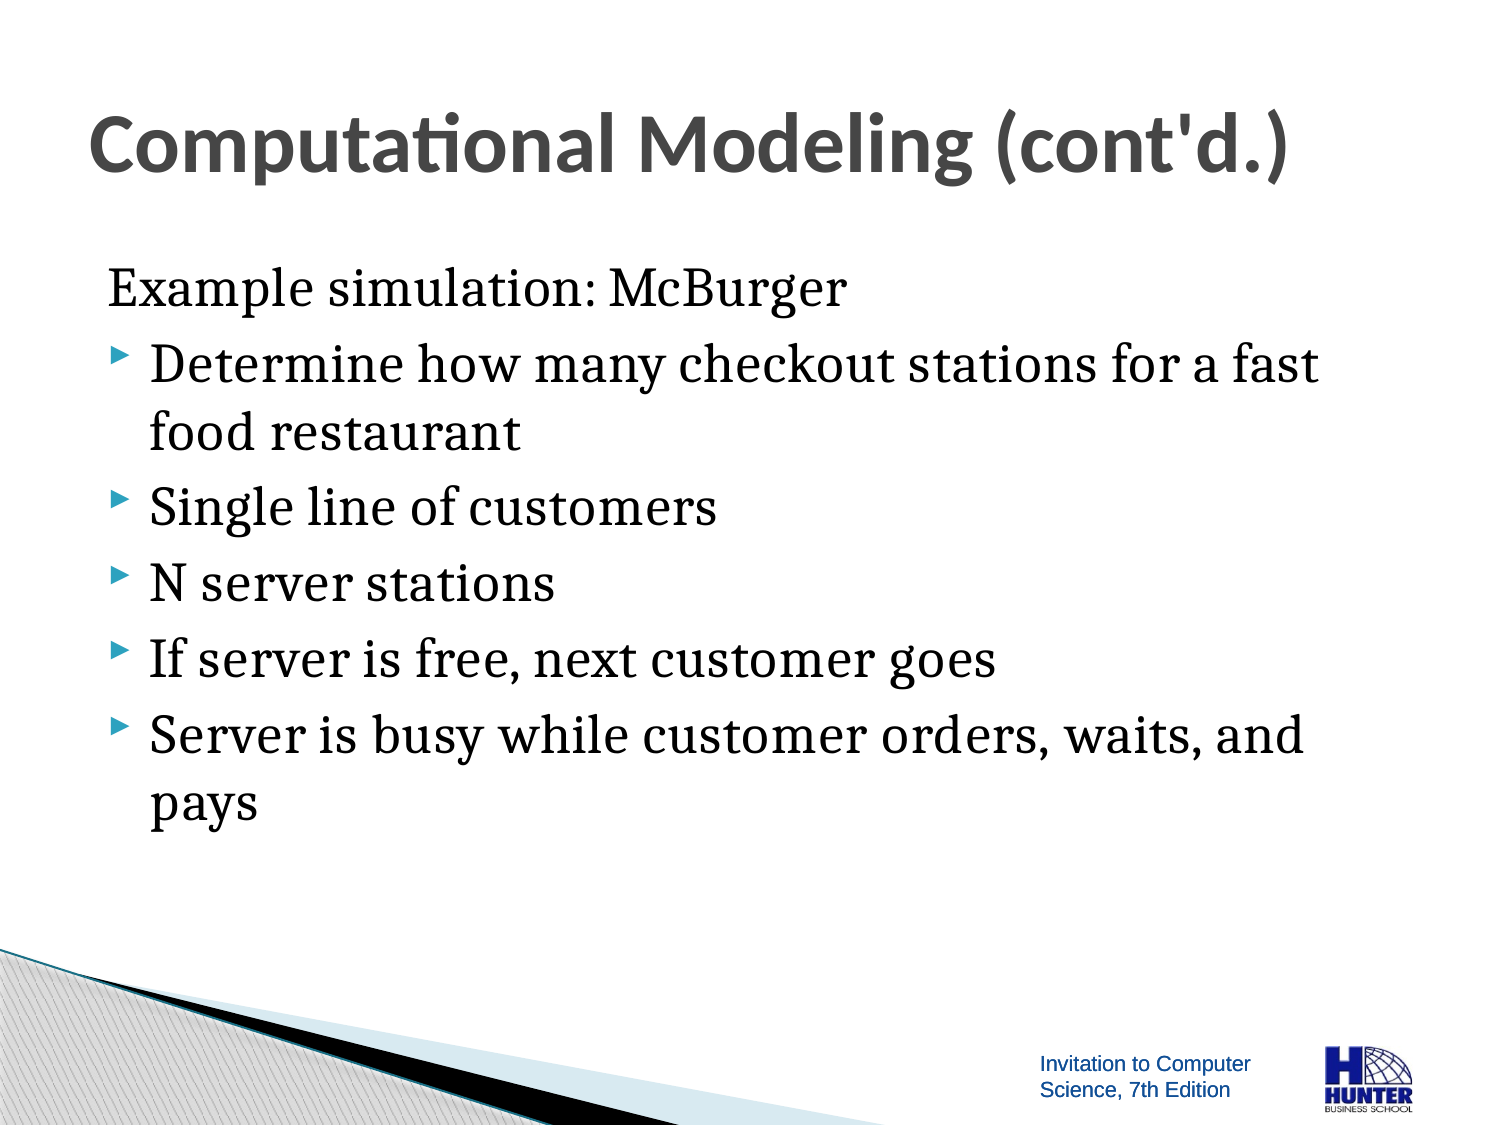

# Computational Modeling (cont'd.)
Example simulation: McBurger
Determine how many checkout stations for a fast food restaurant
Single line of customers
N server stations
If server is free, next customer goes
Server is busy while customer orders, waits, and pays